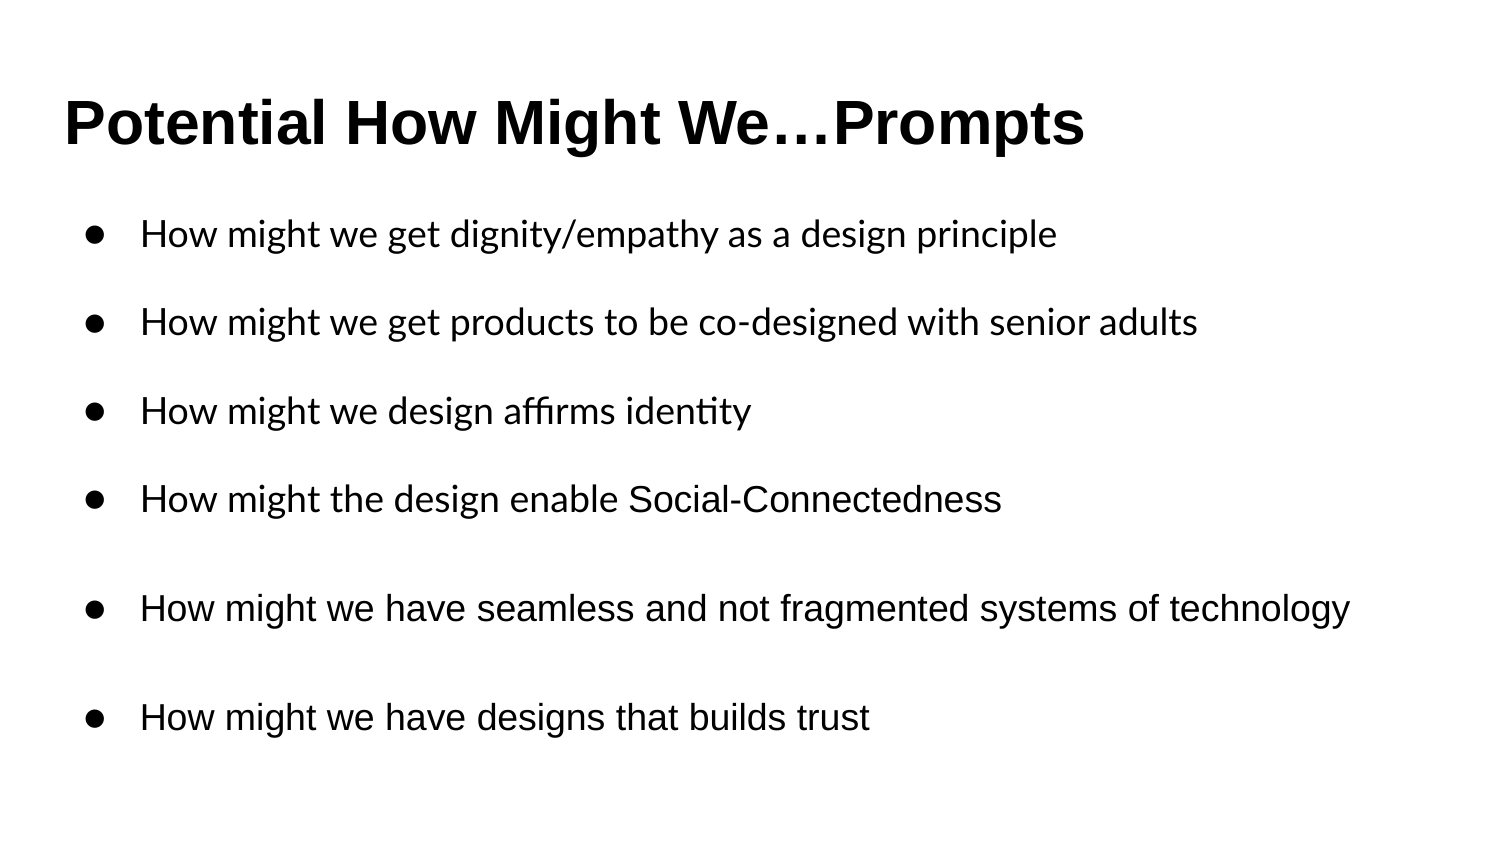

# Potential How Might We…Prompts
How might we get dignity/empathy as a design principle
How might we get products to be co-designed with senior adults
How might we design affirms identity
How might the design enable Social-Connectedness
How might we have seamless and not fragmented systems of technology
How might we have designs that builds trust